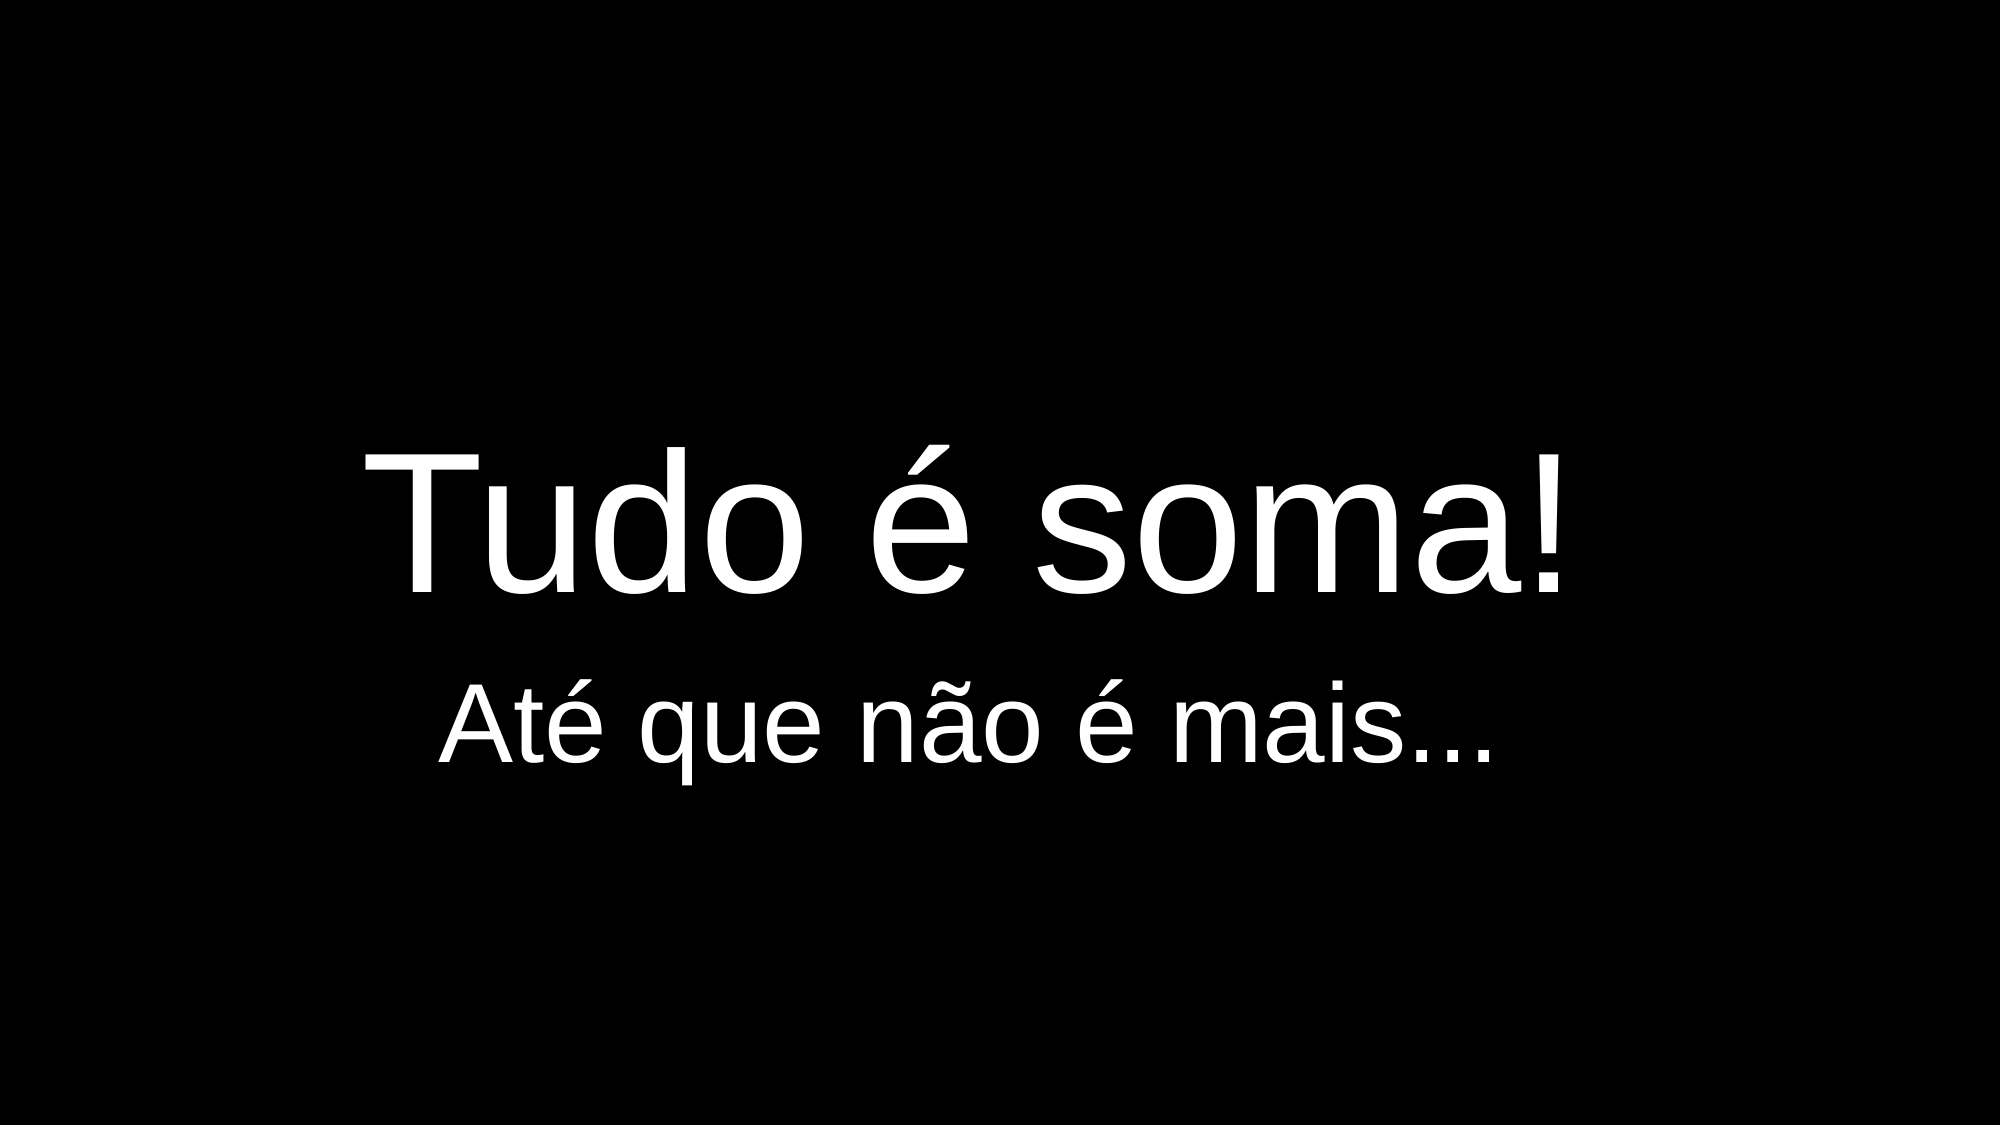

Tudo é soma!
Até que não é mais...